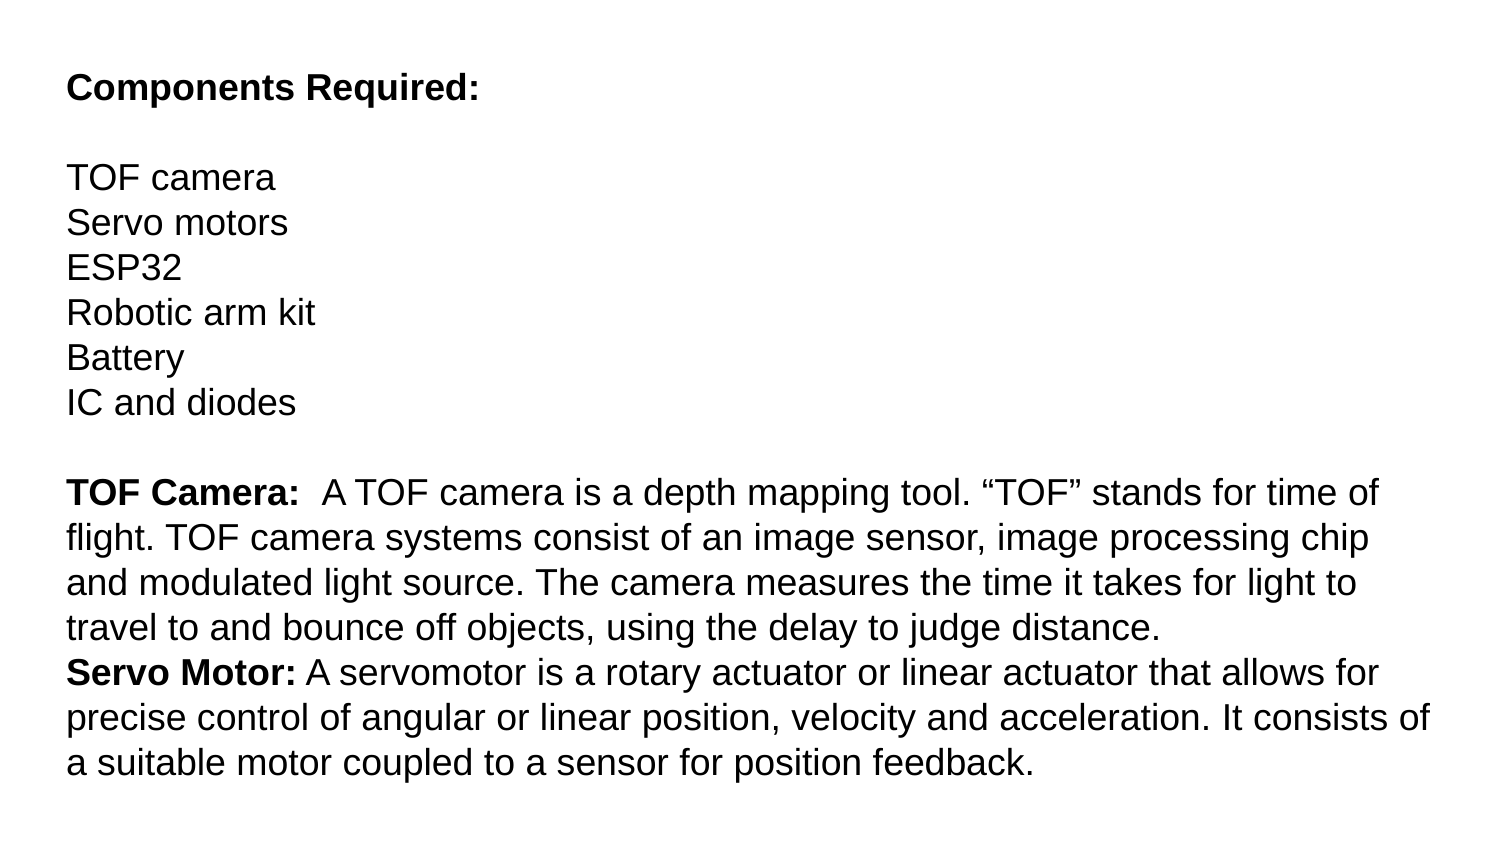

# Components Required:

TOF camera
Servo motors
ESP32
Robotic arm kit
Battery
IC and diodes

TOF Camera:  A TOF camera is a depth mapping tool. “TOF” stands for time of flight. TOF camera systems consist of an image sensor, image processing chip and modulated light source. The camera measures the time it takes for light to travel to and bounce off objects, using the delay to judge distance.
Servo Motor: A servomotor is a rotary actuator or linear actuator that allows for precise control of angular or linear position, velocity and acceleration. It consists of a suitable motor coupled to a sensor for position feedback.